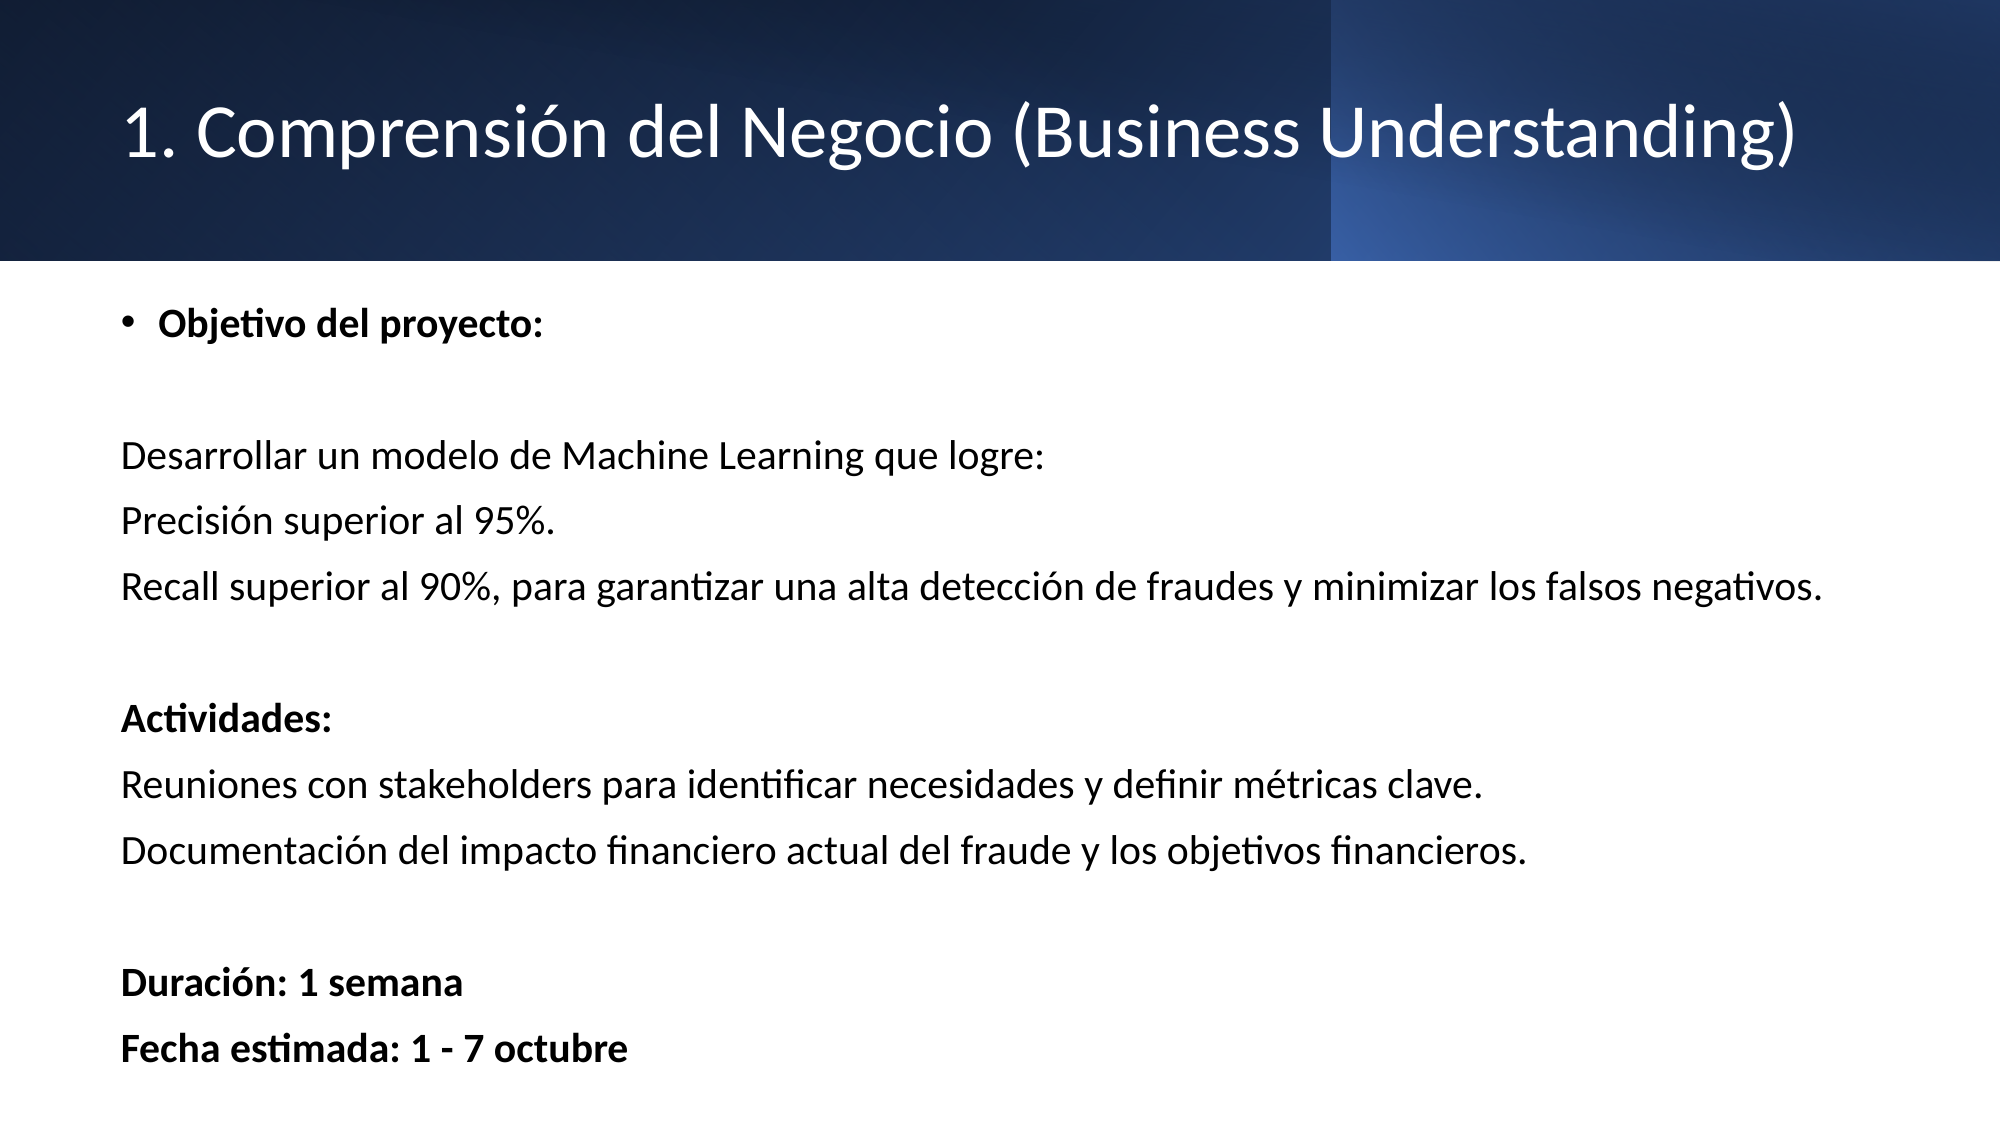

# 1. Comprensión del Negocio (Business Understanding)
Objetivo del proyecto:

Desarrollar un modelo de Machine Learning que logre:
Precisión superior al 95%.
Recall superior al 90%, para garantizar una alta detección de fraudes y minimizar los falsos negativos.

Actividades:
Reuniones con stakeholders para identificar necesidades y definir métricas clave.
Documentación del impacto financiero actual del fraude y los objetivos financieros.

Duración: 1 semana
Fecha estimada: 1 - 7 octubre